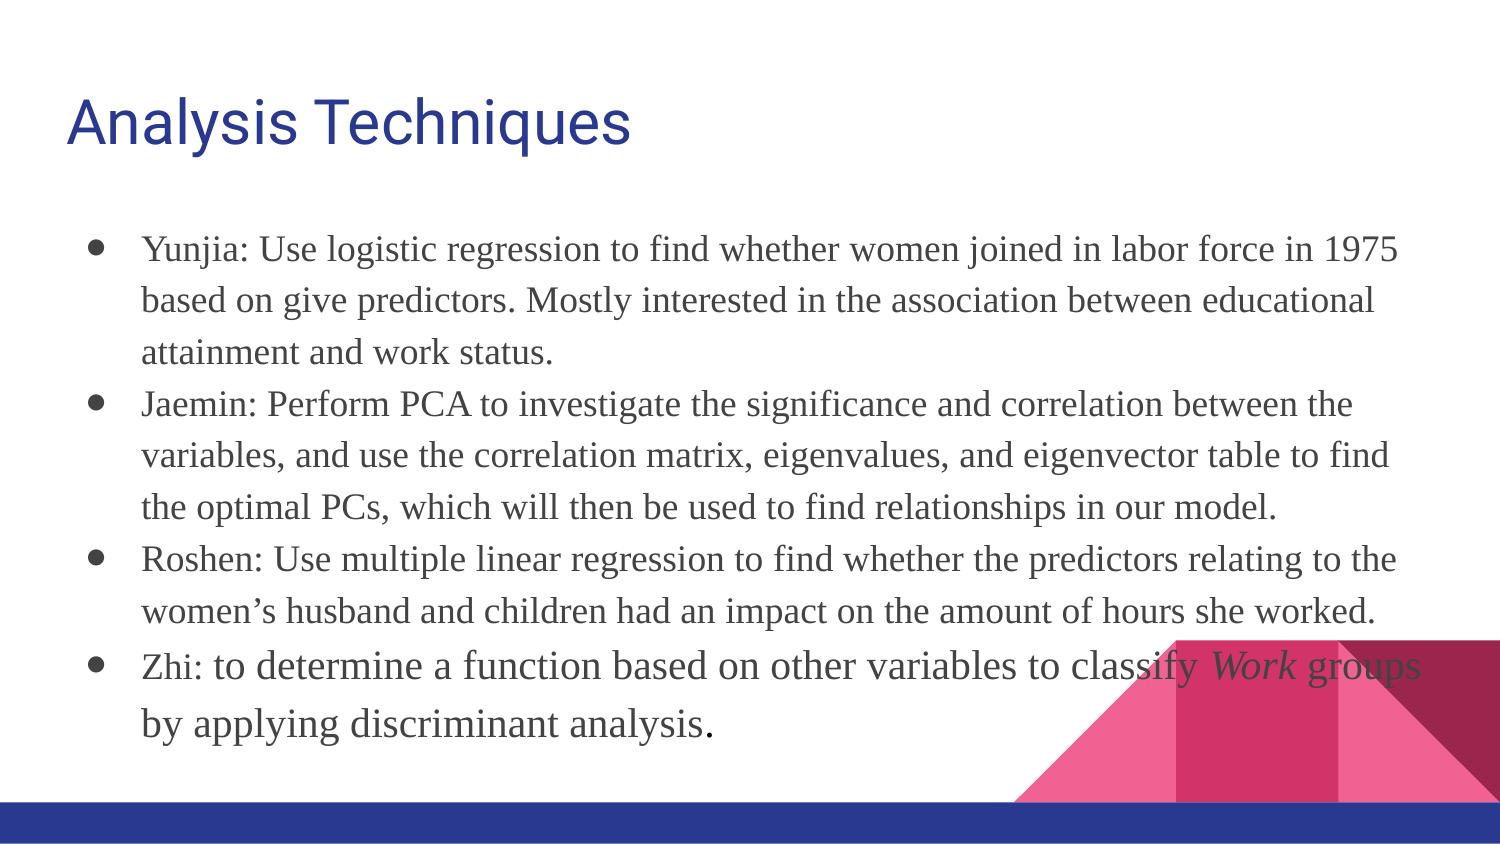

# Analysis Techniques
Yunjia: Use logistic regression to find whether women joined in labor force in 1975 based on give predictors. Mostly interested in the association between educational attainment and work status.
Jaemin: Perform PCA to investigate the significance and correlation between the variables, and use the correlation matrix, eigenvalues, and eigenvector table to find the optimal PCs, which will then be used to find relationships in our model.
Roshen: Use multiple linear regression to find whether the predictors relating to the women’s husband and children had an impact on the amount of hours she worked.
Zhi: to determine a function based on other variables to classify Work groups by applying discriminant analysis.